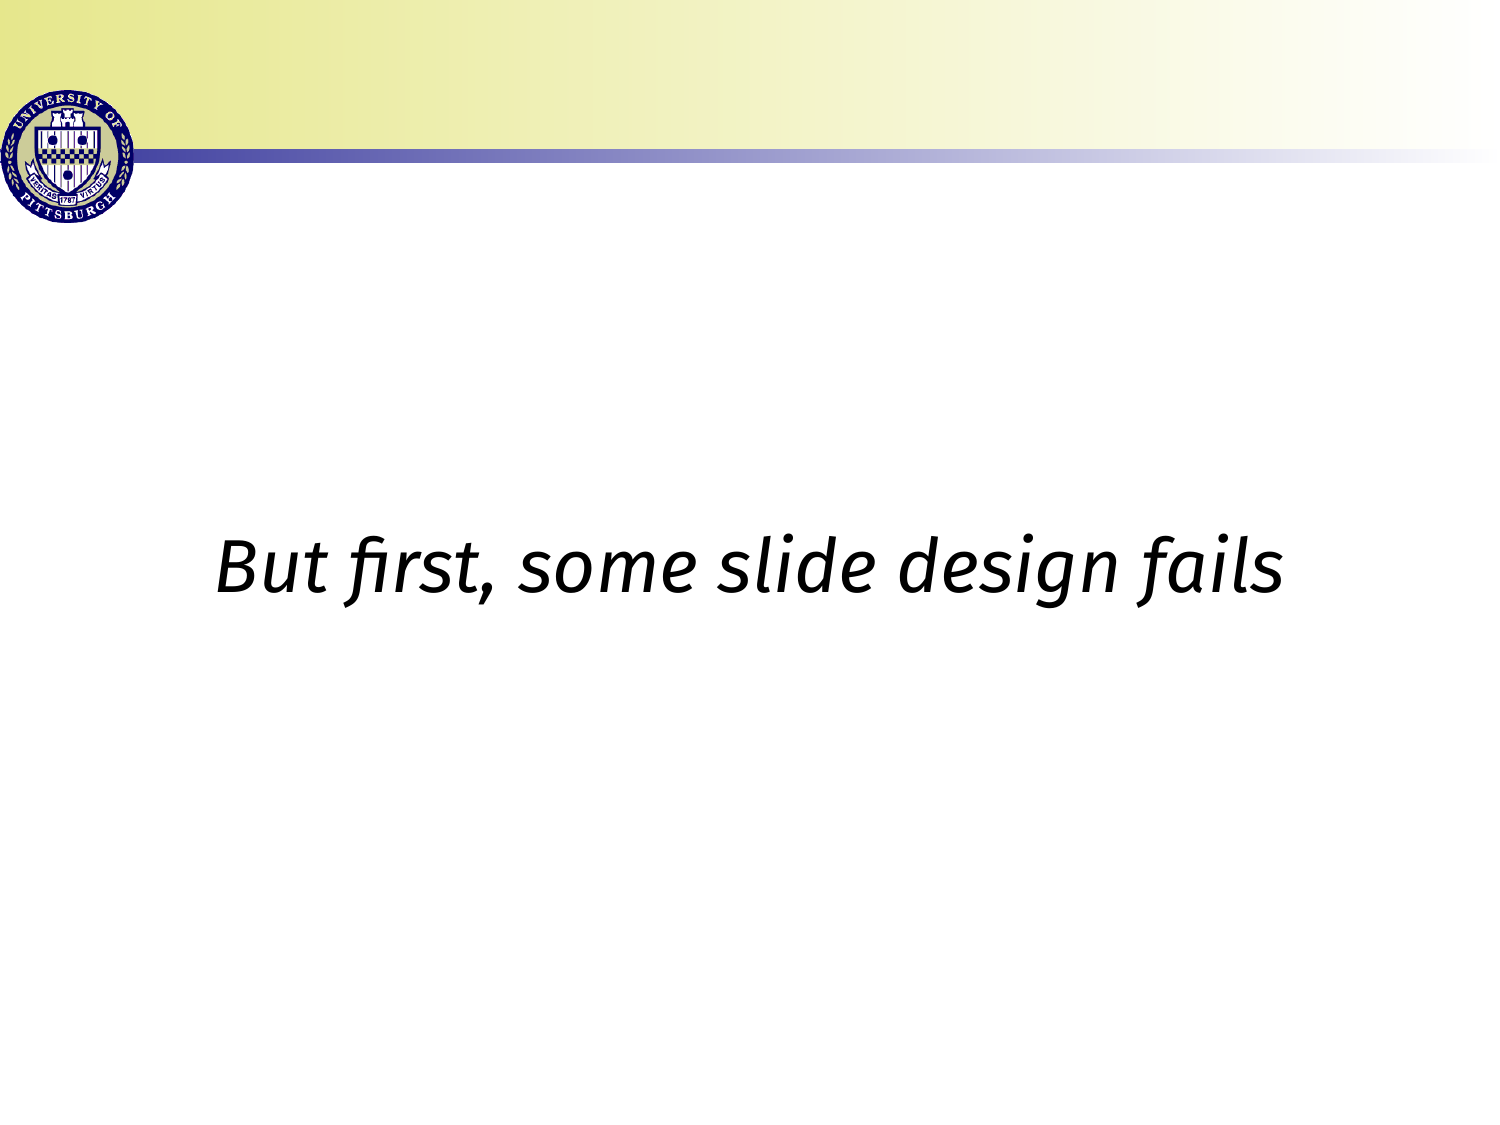

# But first, some slide design fails